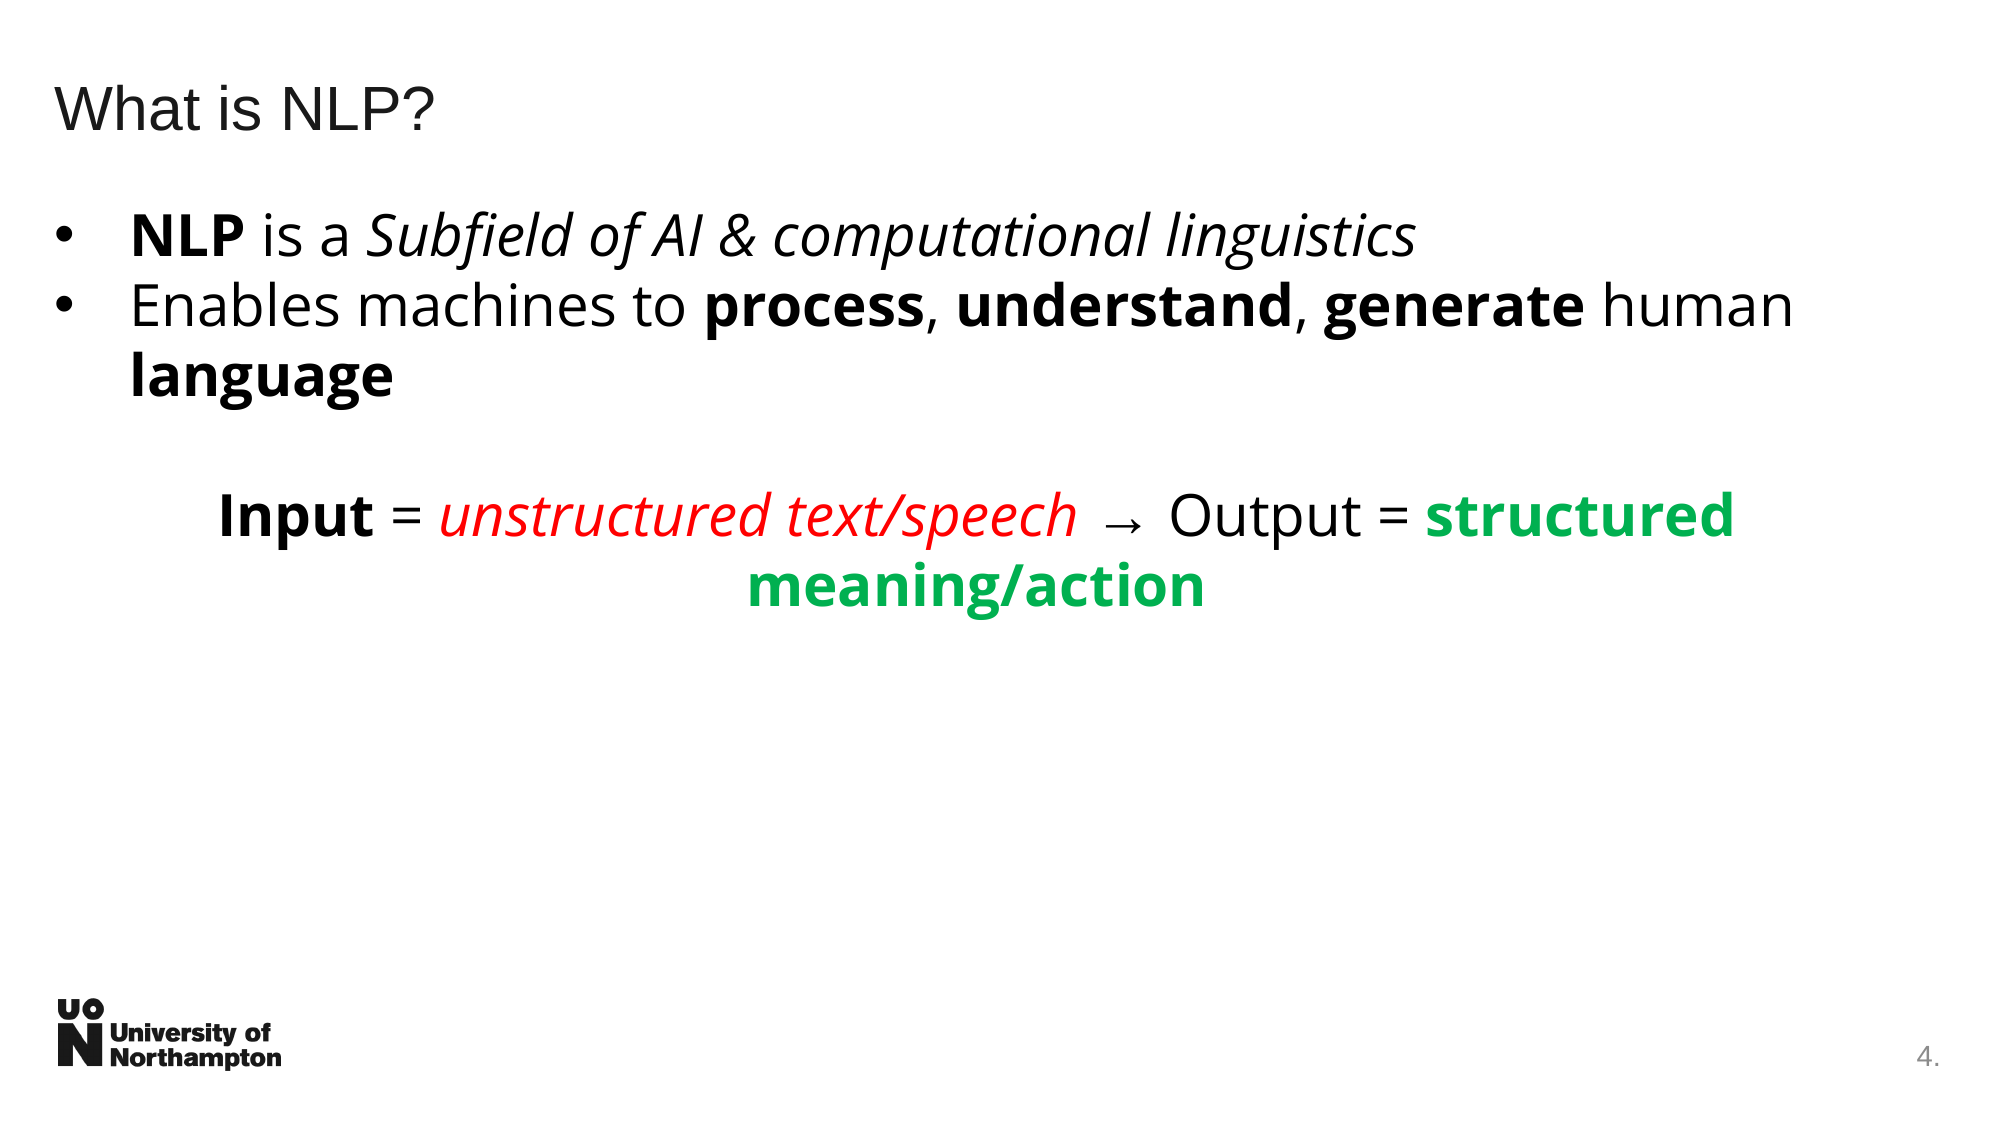

# What is NLP?
NLP is a Subfield of AI & computational linguistics
Enables machines to process, understand, generate human language

Input = unstructured text/speech → Output = structured meaning/action

4.